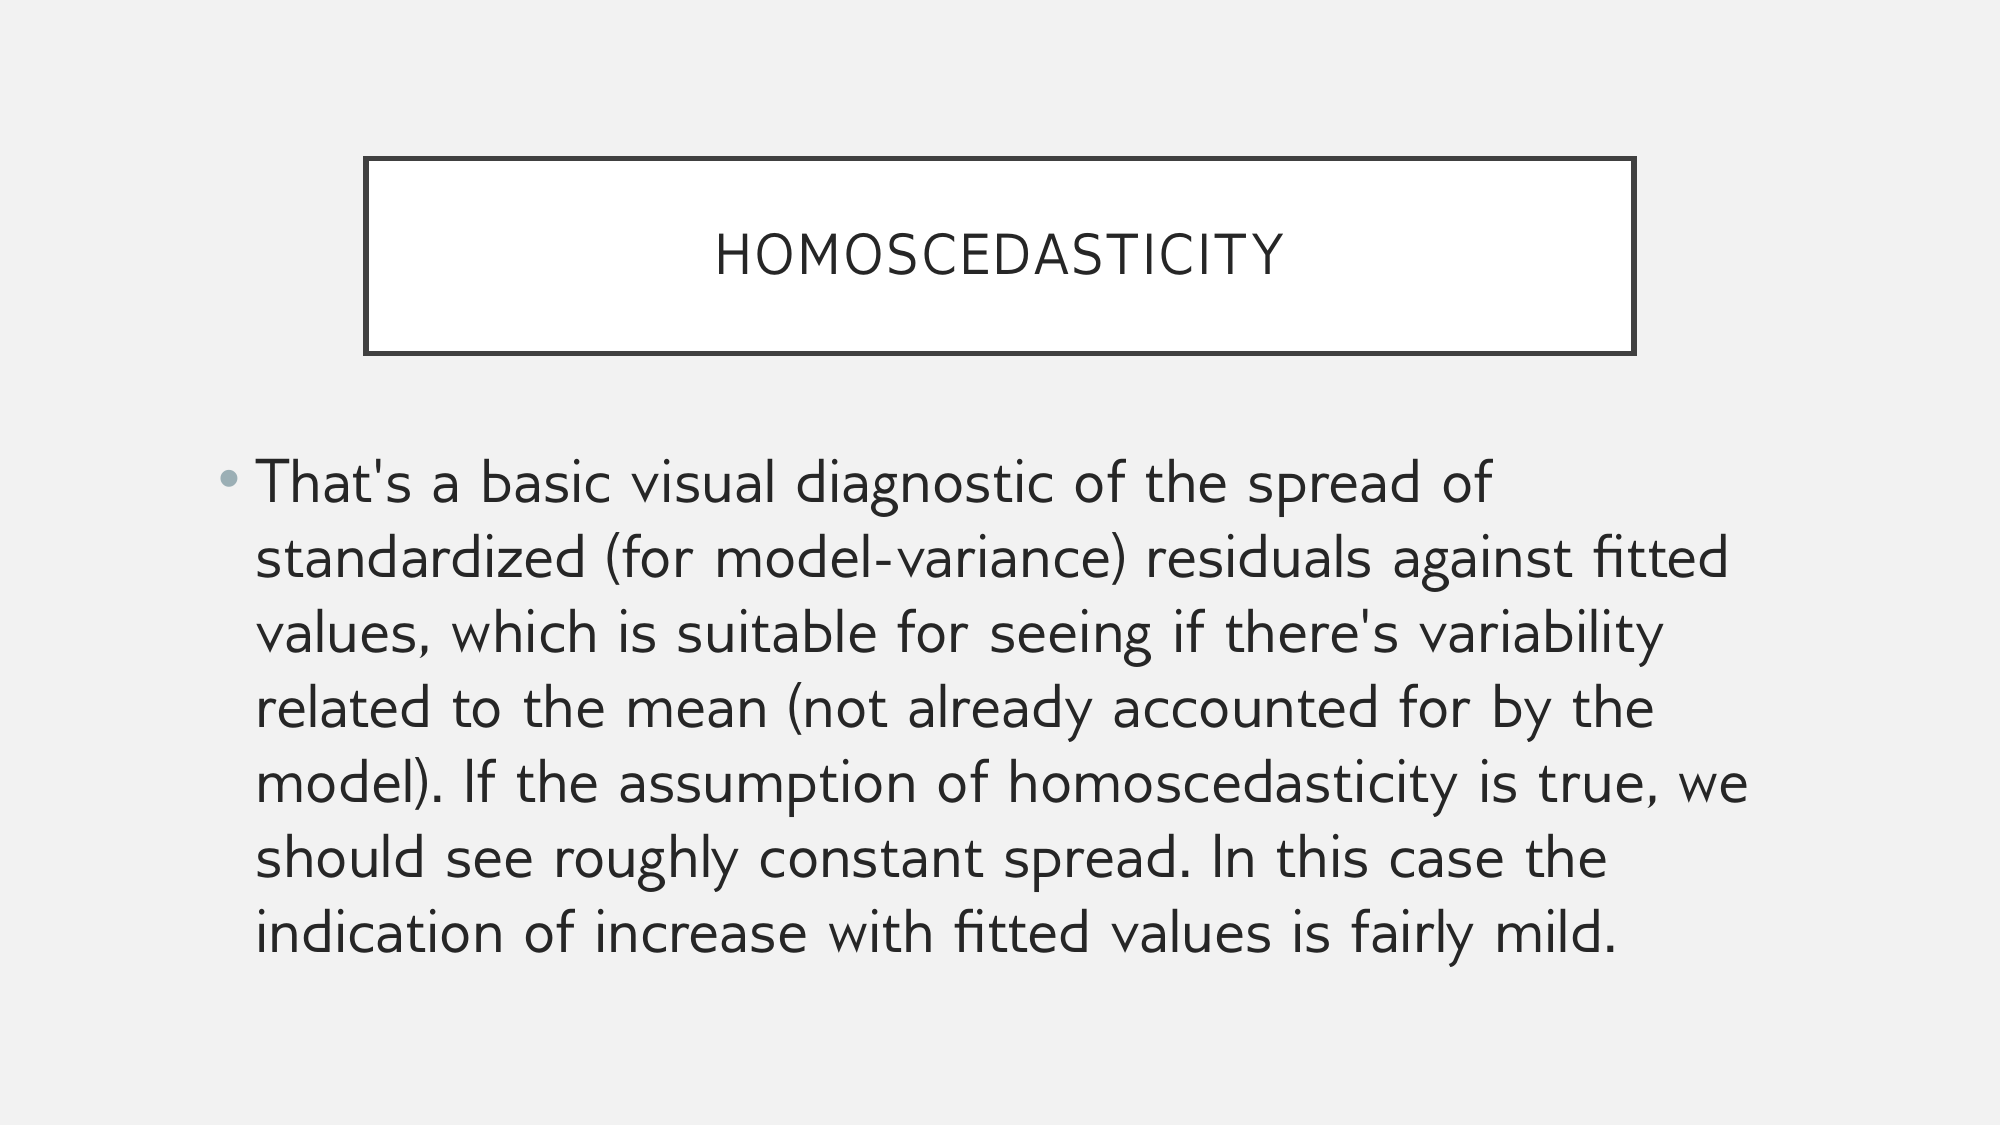

# Homoscedasticity
That's a basic visual diagnostic of the spread of standardized (for model-variance) residuals against fitted values, which is suitable for seeing if there's variability related to the mean (not already accounted for by the model). If the assumption of homoscedasticity is true, we should see roughly constant spread. In this case the indication of increase with fitted values is fairly mild.